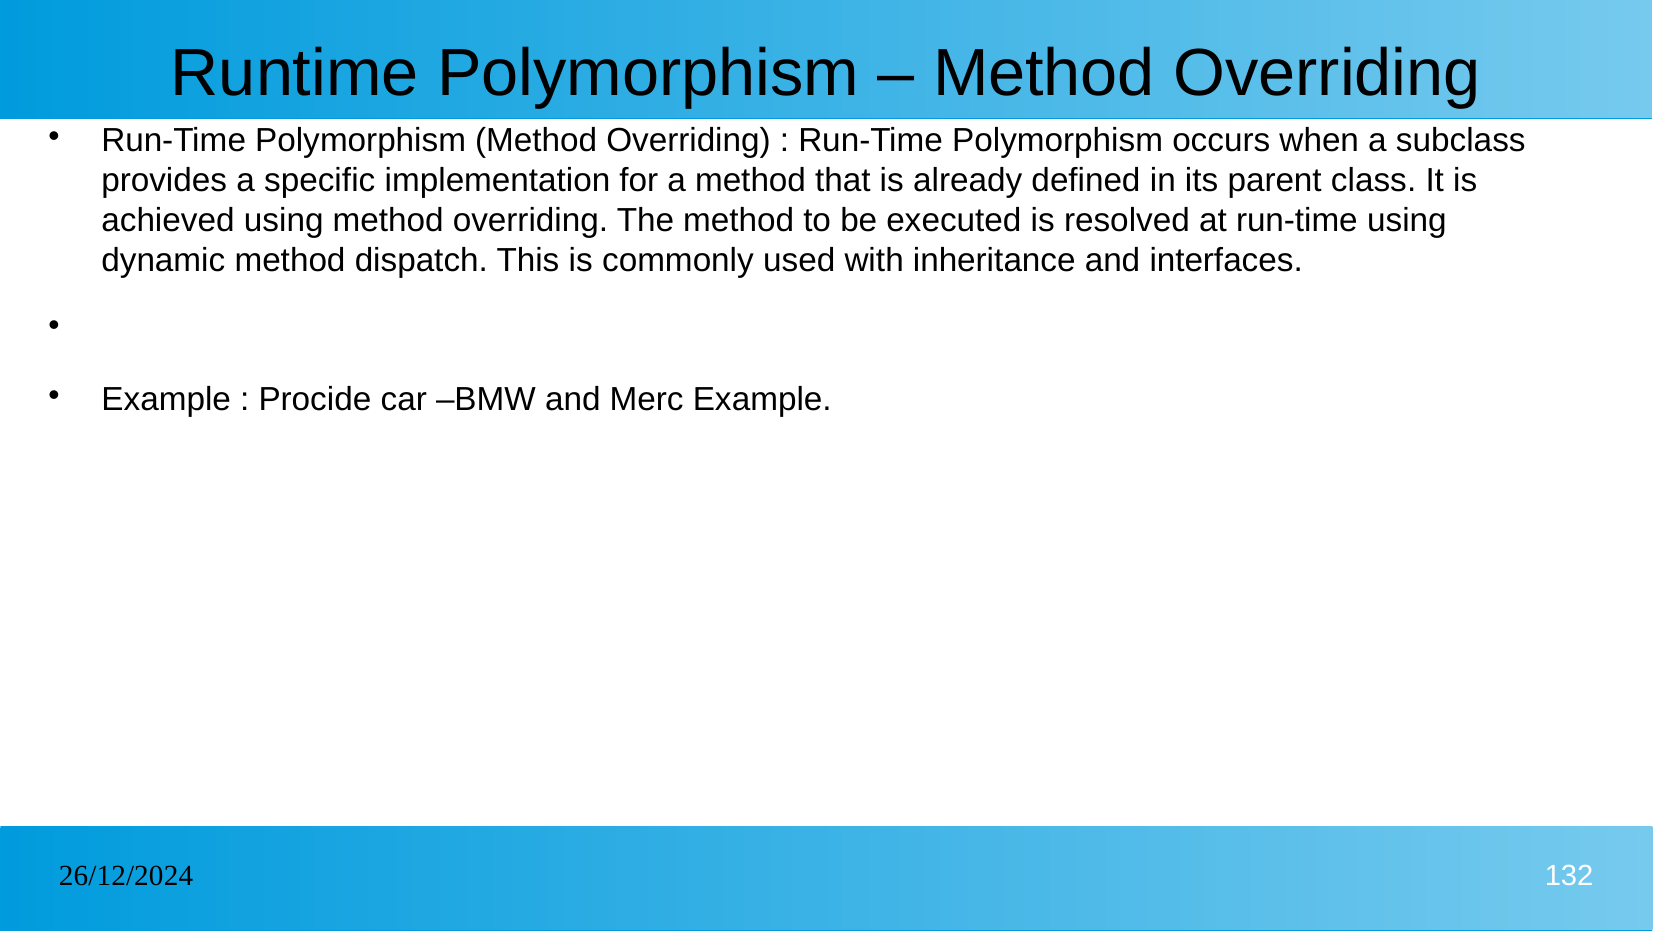

# Runtime Polymorphism – Method Overriding
Run-Time Polymorphism (Method Overriding) : Run-Time Polymorphism occurs when a subclass provides a specific implementation for a method that is already defined in its parent class. It is achieved using method overriding. The method to be executed is resolved at run-time using dynamic method dispatch. This is commonly used with inheritance and interfaces.

Example : Procide car –BMW and Merc Example.
26/12/2024
132